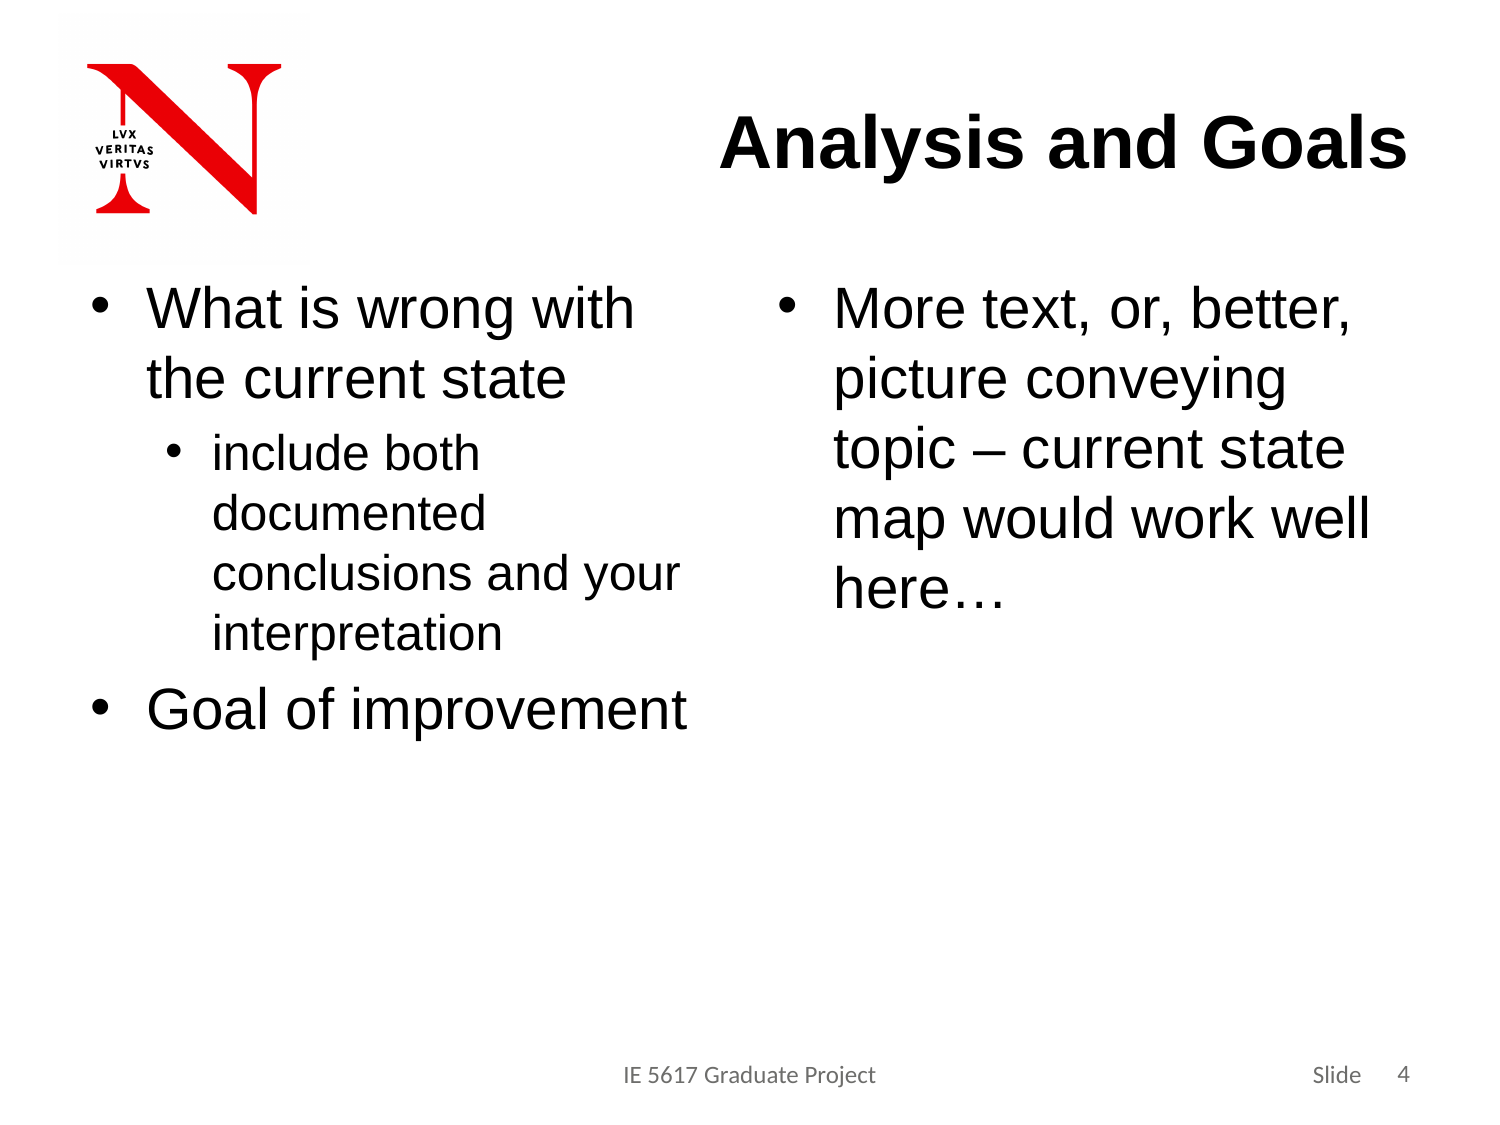

# Analysis and Goals
What is wrong with the current state
include both documented conclusions and your interpretation
Goal of improvement
More text, or, better, picture conveying topic – current state map would work well here…
4